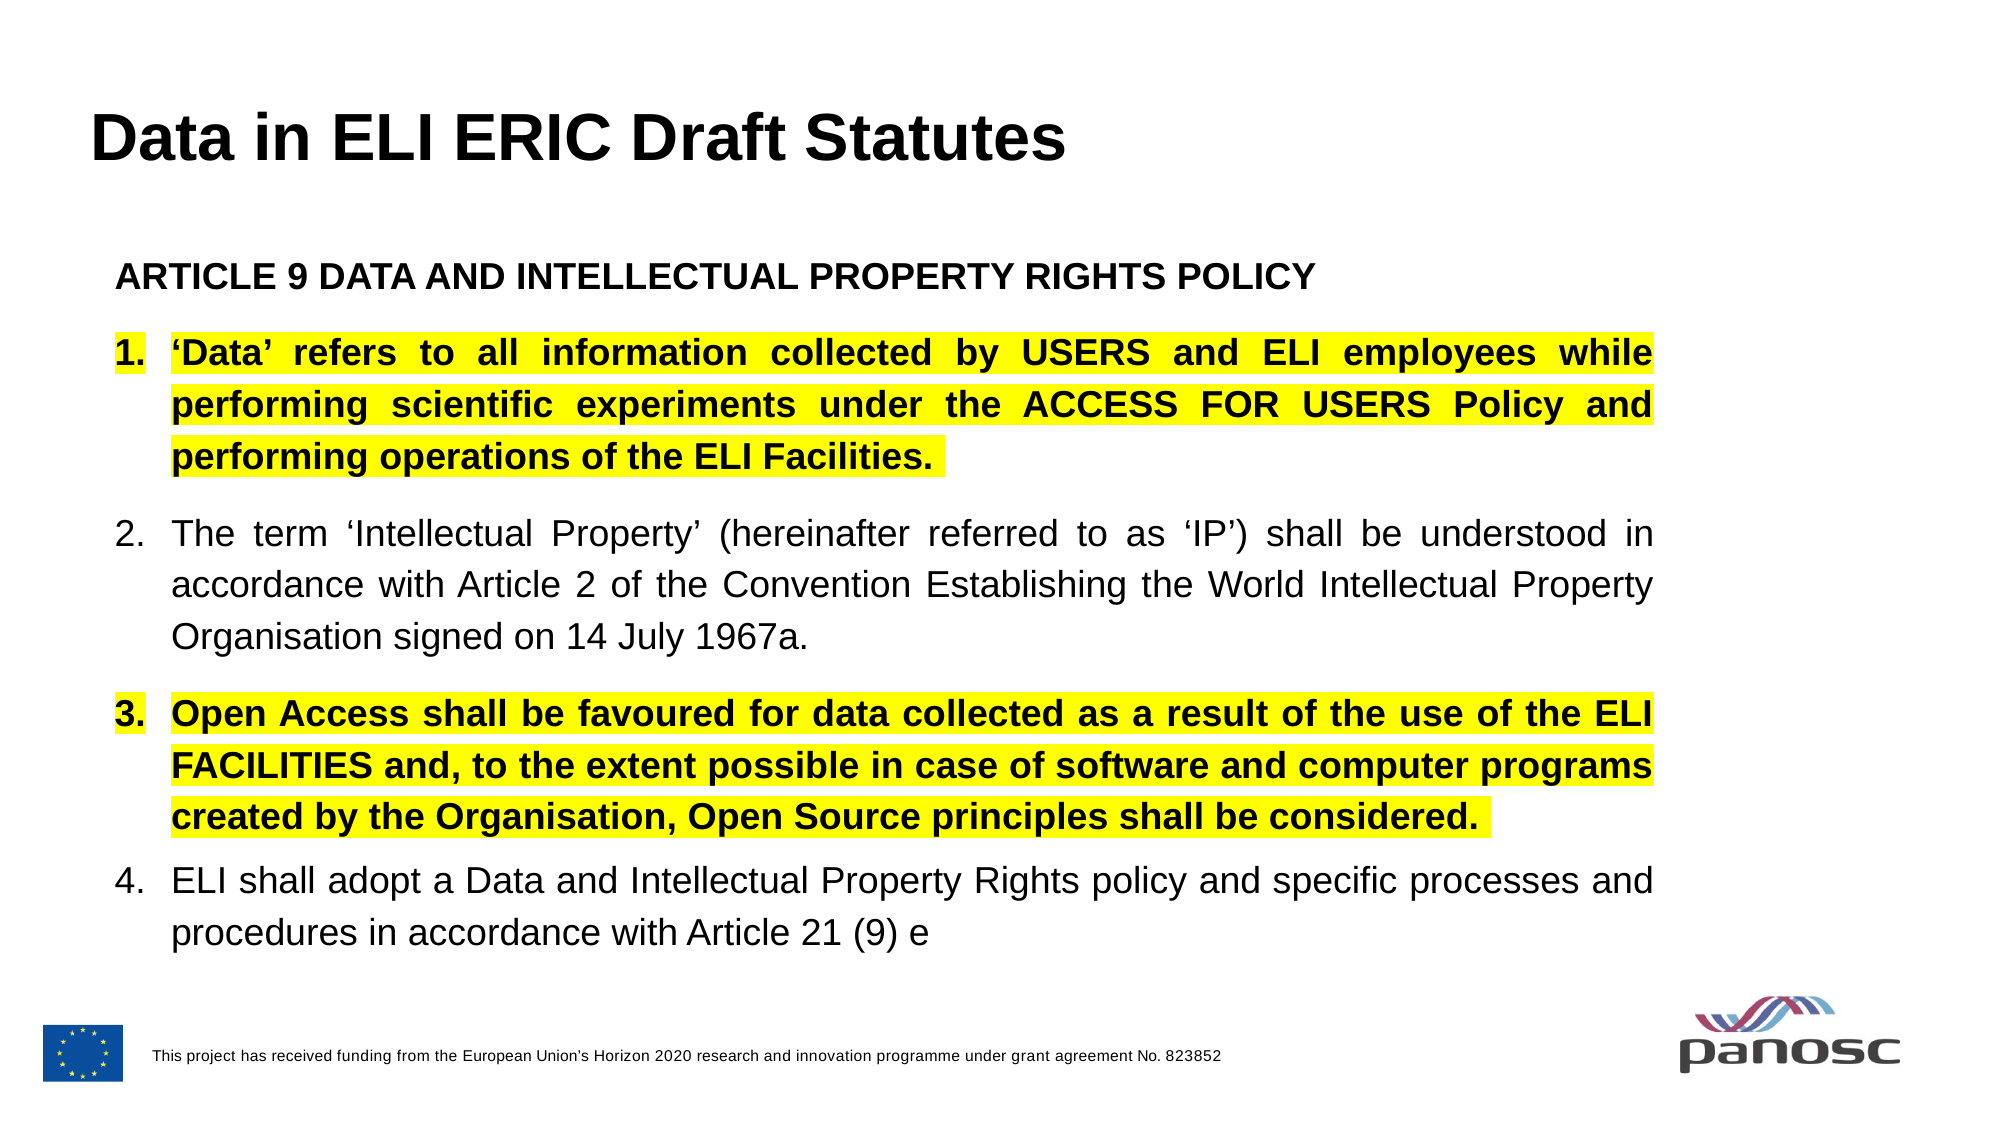

Data in ELI ERIC Draft Statutes
Article 9 Data and Intellectual Property Rights Policy
‘Data’ refers to all information collected by USERS and ELI employees while performing scientific experiments under the ACCESS FOR USERS Policy and performing operations of the ELI Facilities.
The term ‘Intellectual Property’ (hereinafter referred to as ‘IP’) shall be understood in accordance with Article 2 of the Convention Establishing the World Intellectual Property Organisation signed on 14 July 1967a.
Open Access shall be favoured for data collected as a result of the use of the ELI FACILITIES and, to the extent possible in case of software and computer programs created by the Organisation, Open Source principles shall be considered.
ELI shall adopt a Data and Intellectual Property Rights policy and specific processes and procedures in accordance with Article 21 (9) e